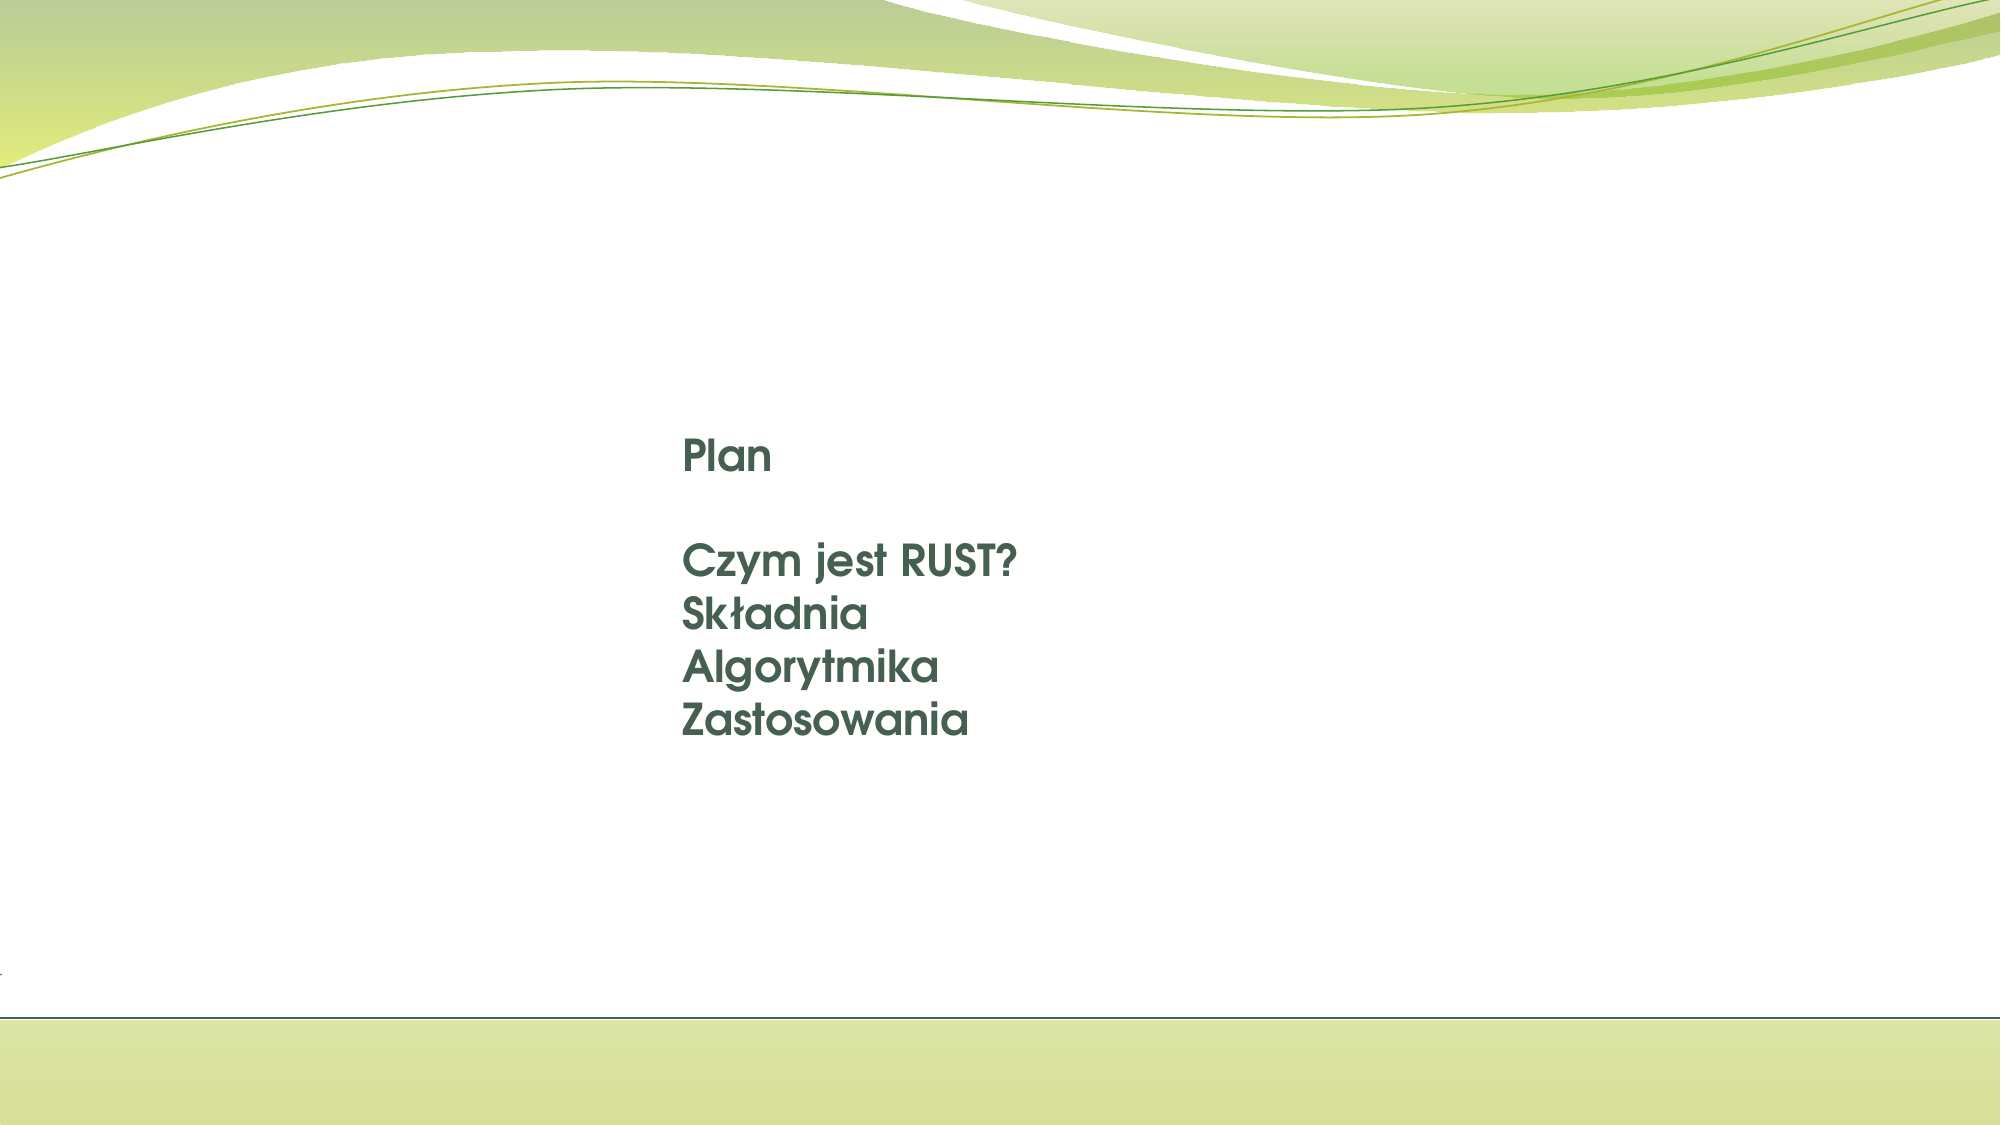

# Plan Czym jest RUST? Składnia Algorytmika Zastosowania